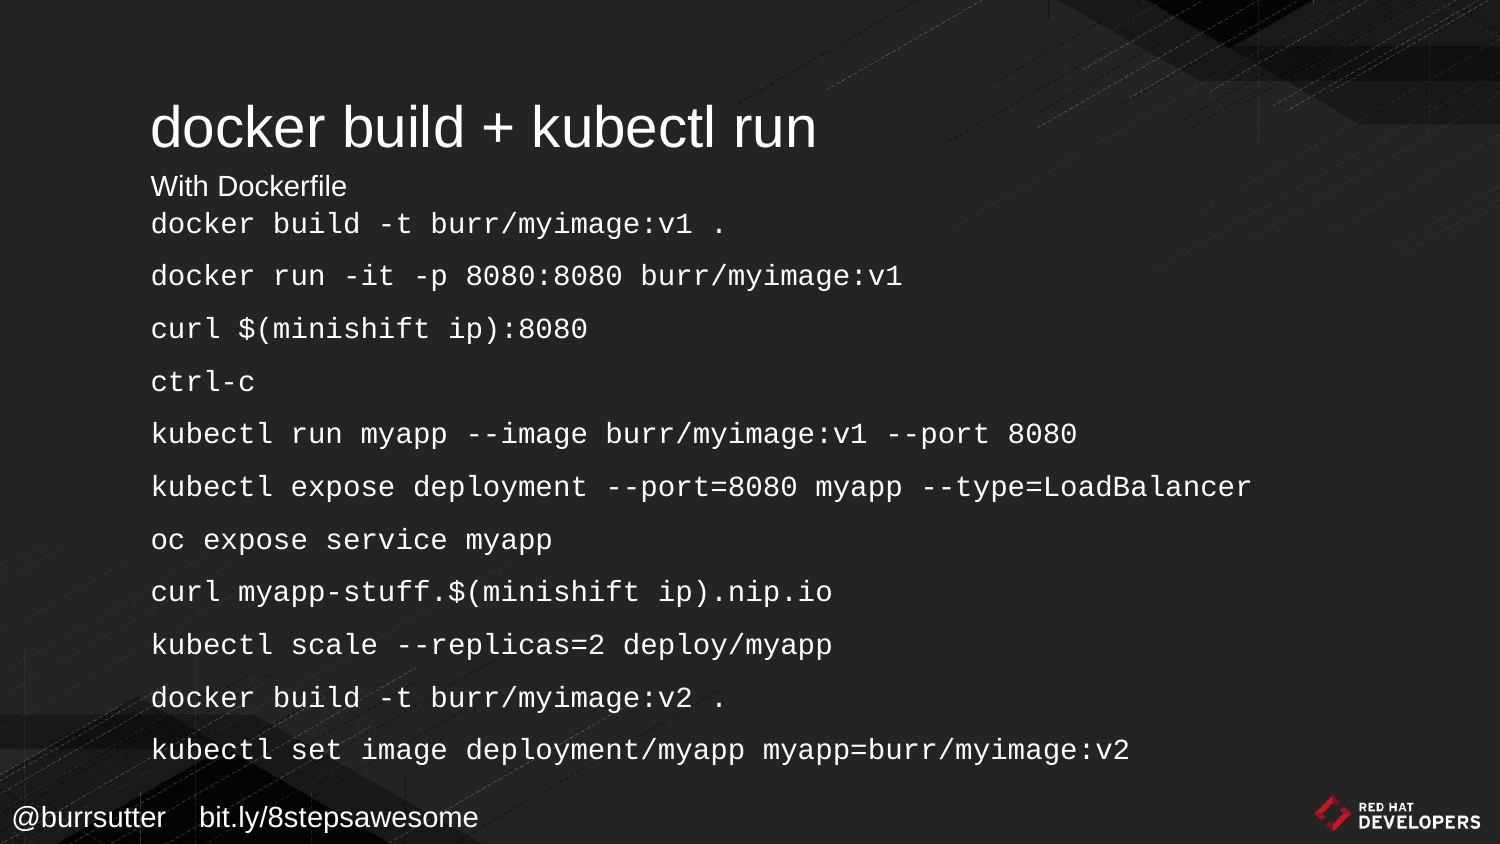

# docker build + kubectl run
With Dockerfile
docker build -t burr/myimage:v1 .
docker run -it -p 8080:8080 burr/myimage:v1
curl $(minishift ip):8080
ctrl-c
kubectl run myapp --image burr/myimage:v1 --port 8080
kubectl expose deployment --port=8080 myapp --type=LoadBalancer
oc expose service myapp
curl myapp-stuff.$(minishift ip).nip.io
kubectl scale --replicas=2 deploy/myapp
docker build -t burr/myimage:v2 .
kubectl set image deployment/myapp myapp=burr/myimage:v2

@burrsutter    bit.ly/8stepsawesome